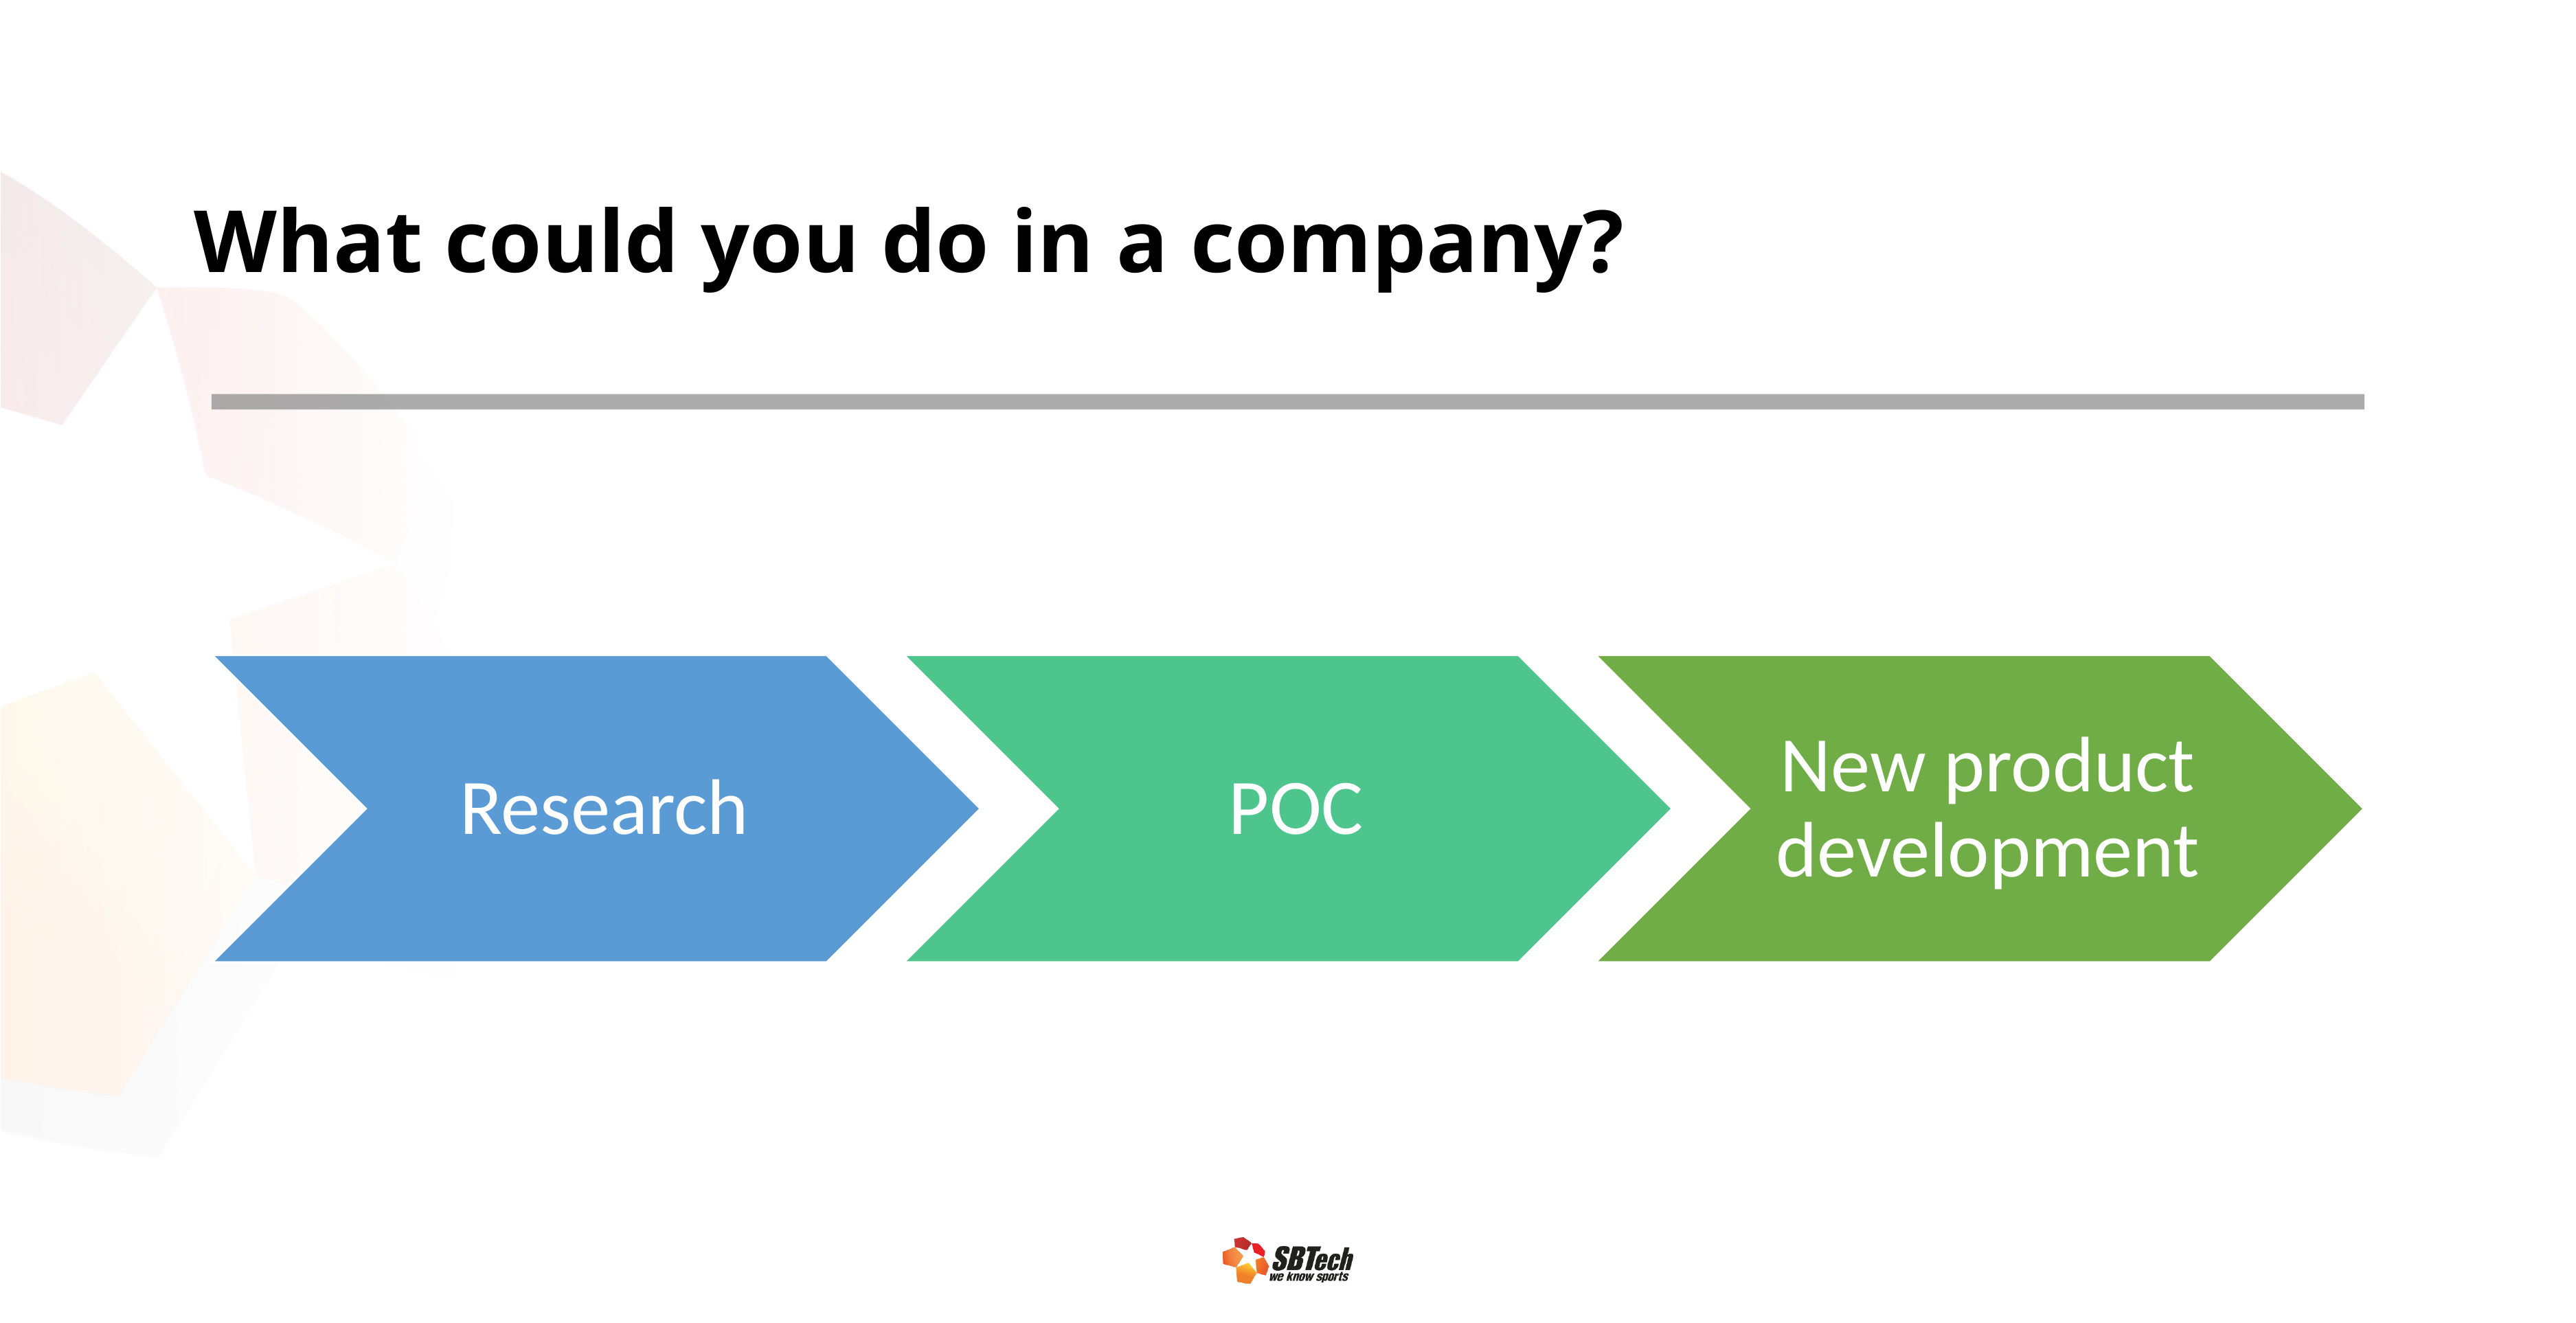

# What could you do in a company?

Research
POC
New product development